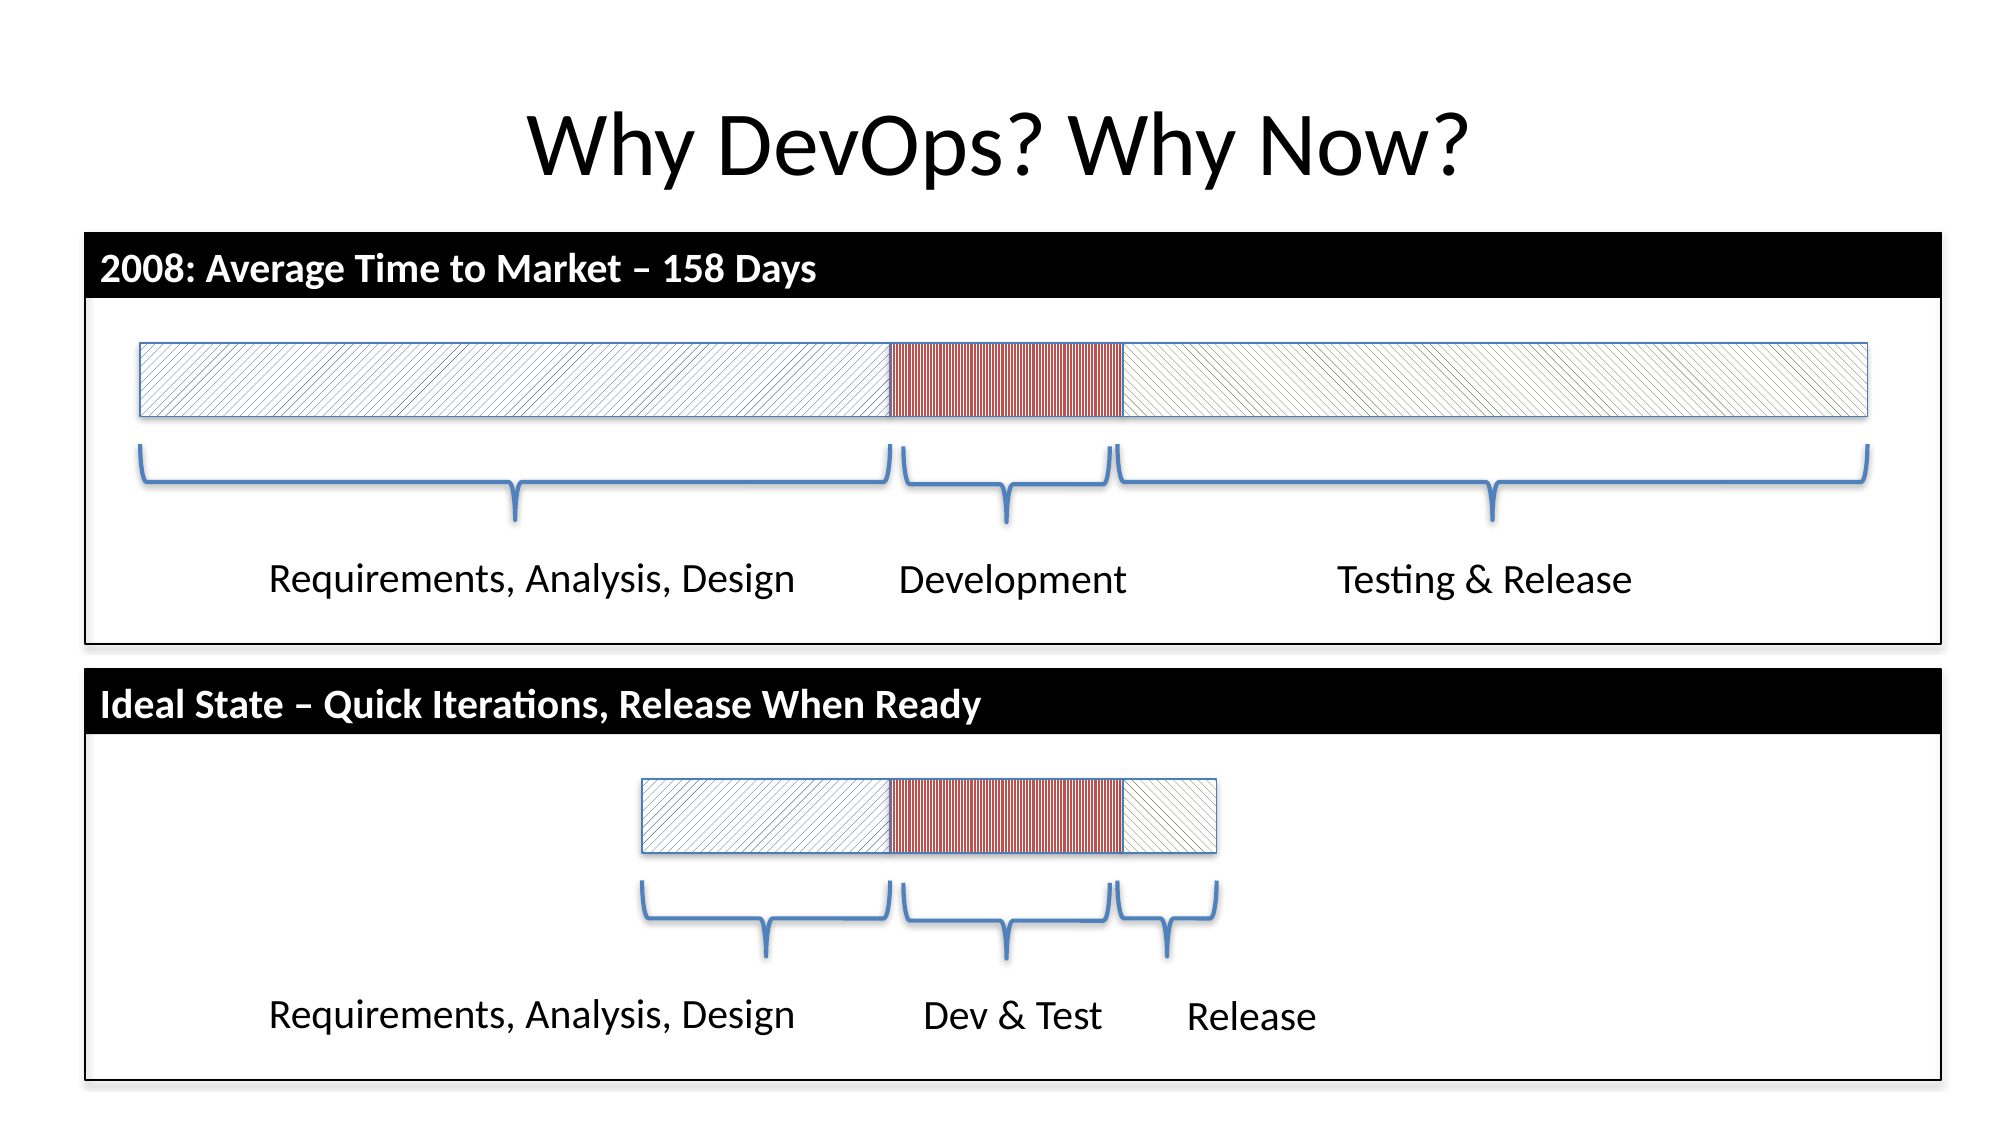

# Why DevOps? Why Now?

2008: Average Time to Market – 158 Days

Requirements, Analysis, Design
Development
Testing & Release

Ideal State – Quick Iterations, Release When Ready

Requirements, Analysis, Design
Dev & Test
Release